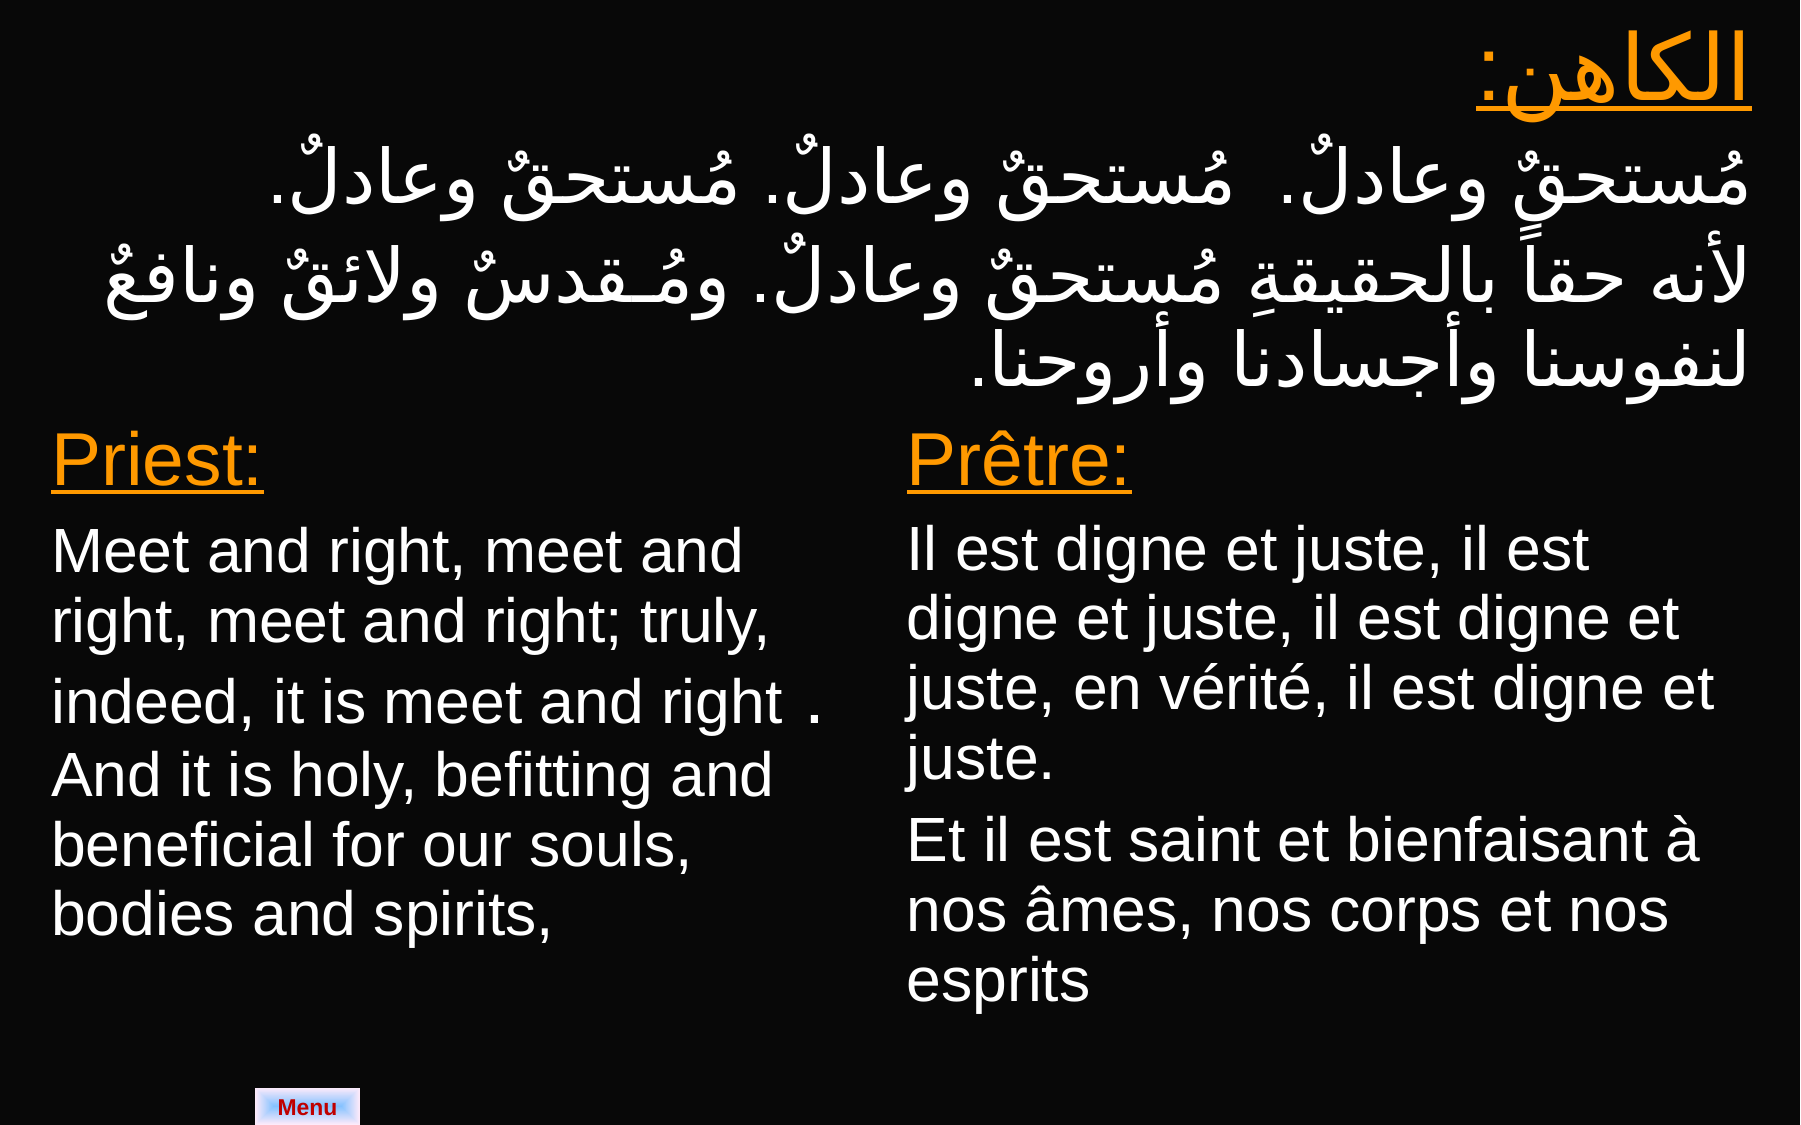

| الكاهن: مُستحقٌ وعادلٌ. مُستحقٌ وعادلٌ. مُستحقٌ وعادلٌ. لأنه حقاً بالحقيقةِ مُستحقٌ وعادلٌ. ومُـقدسٌ ولائقٌ ونافعٌ لنفوسنا وأجسادنا وأروحنا. |  |
| --- | --- |
| Priest: Meet and right, meet and right, meet and right; truly, indeed, it is meet and right . And it is holy, befitting and beneficial for our souls, bodies and spirits, | Prêtre: Il est digne et juste, il est digne et juste, il est digne et juste, en vérité, il est digne et juste. Et il est saint et bienfaisant à nos âmes, nos corps et nos esprits |

Menu